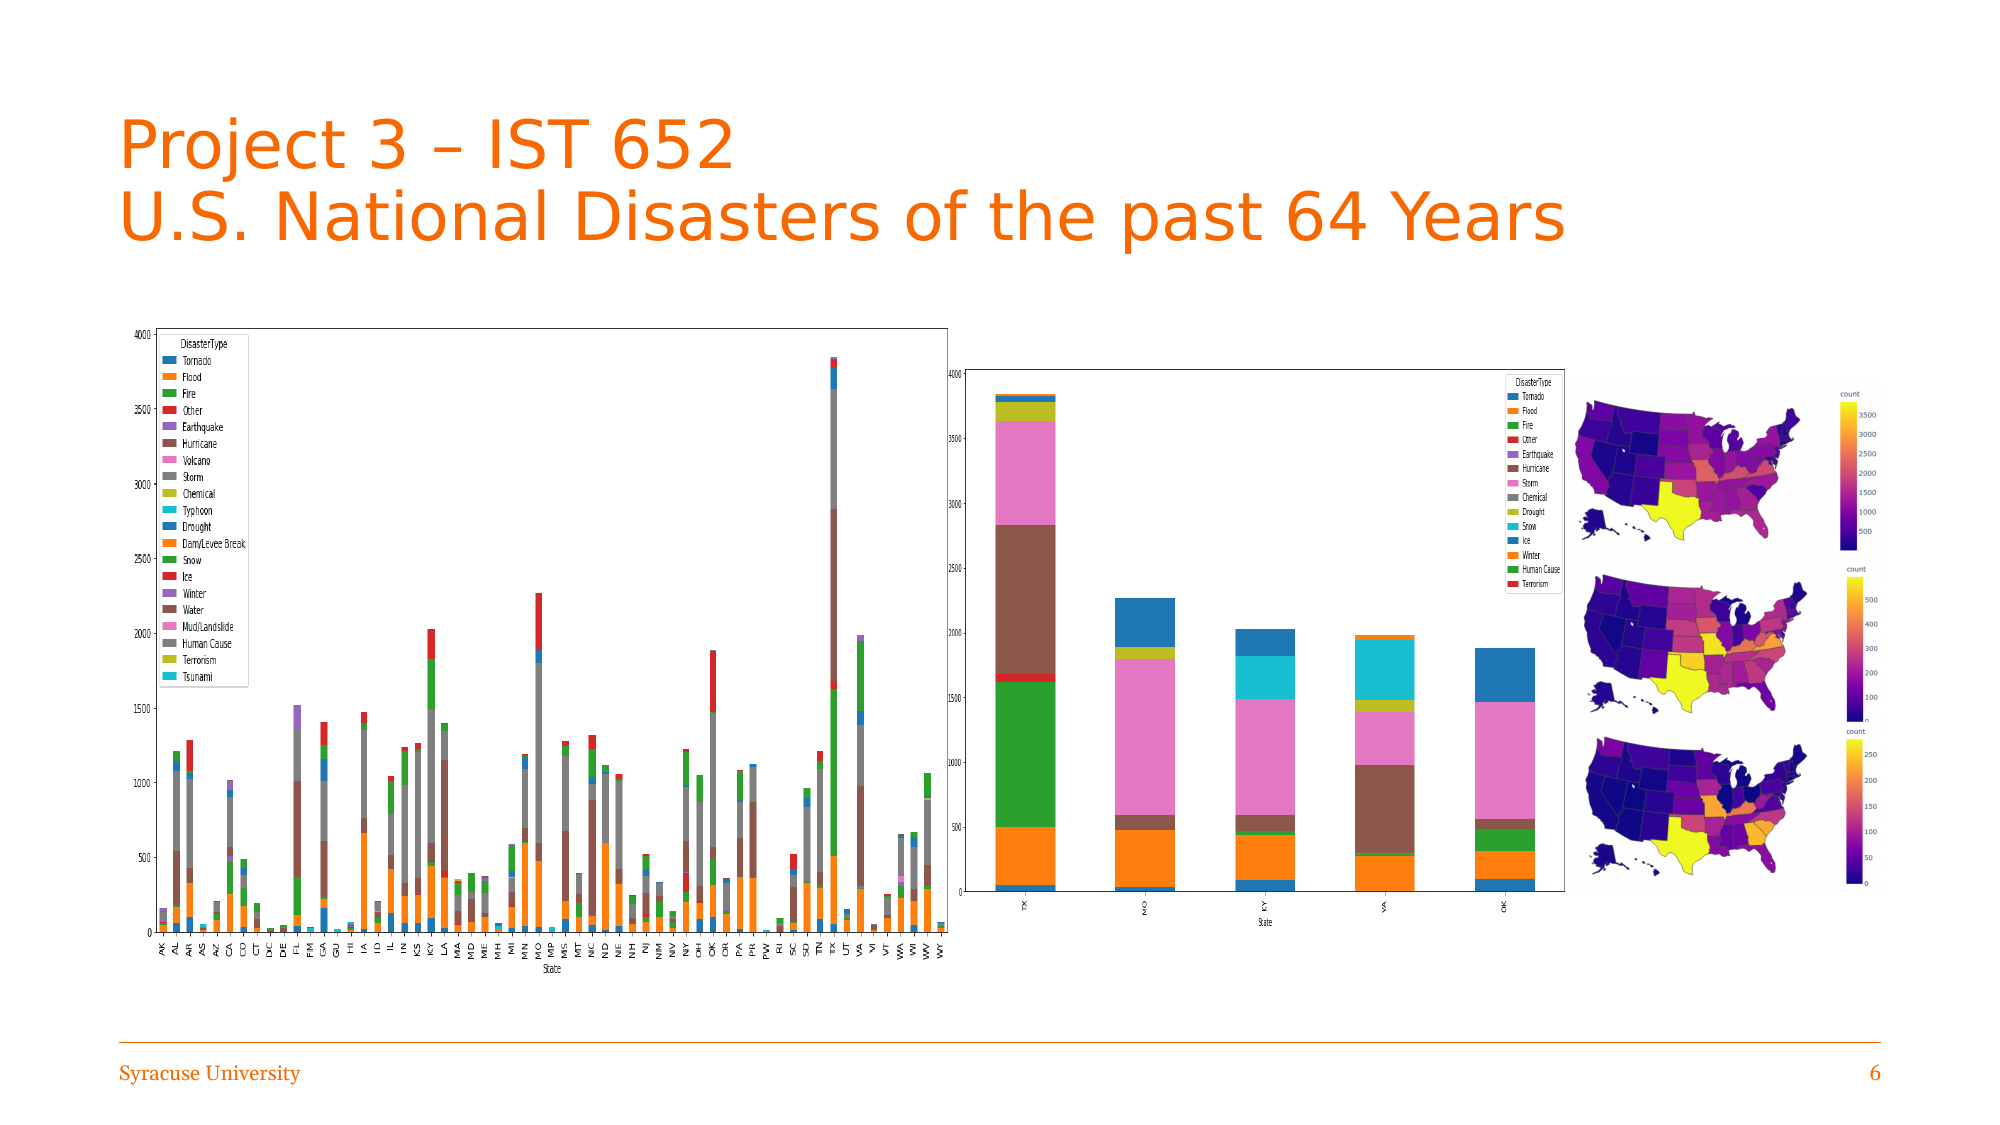

# Project 3 – IST 652 U.S. National Disasters of the past 64 Years

### Chart

| Category |
|---|